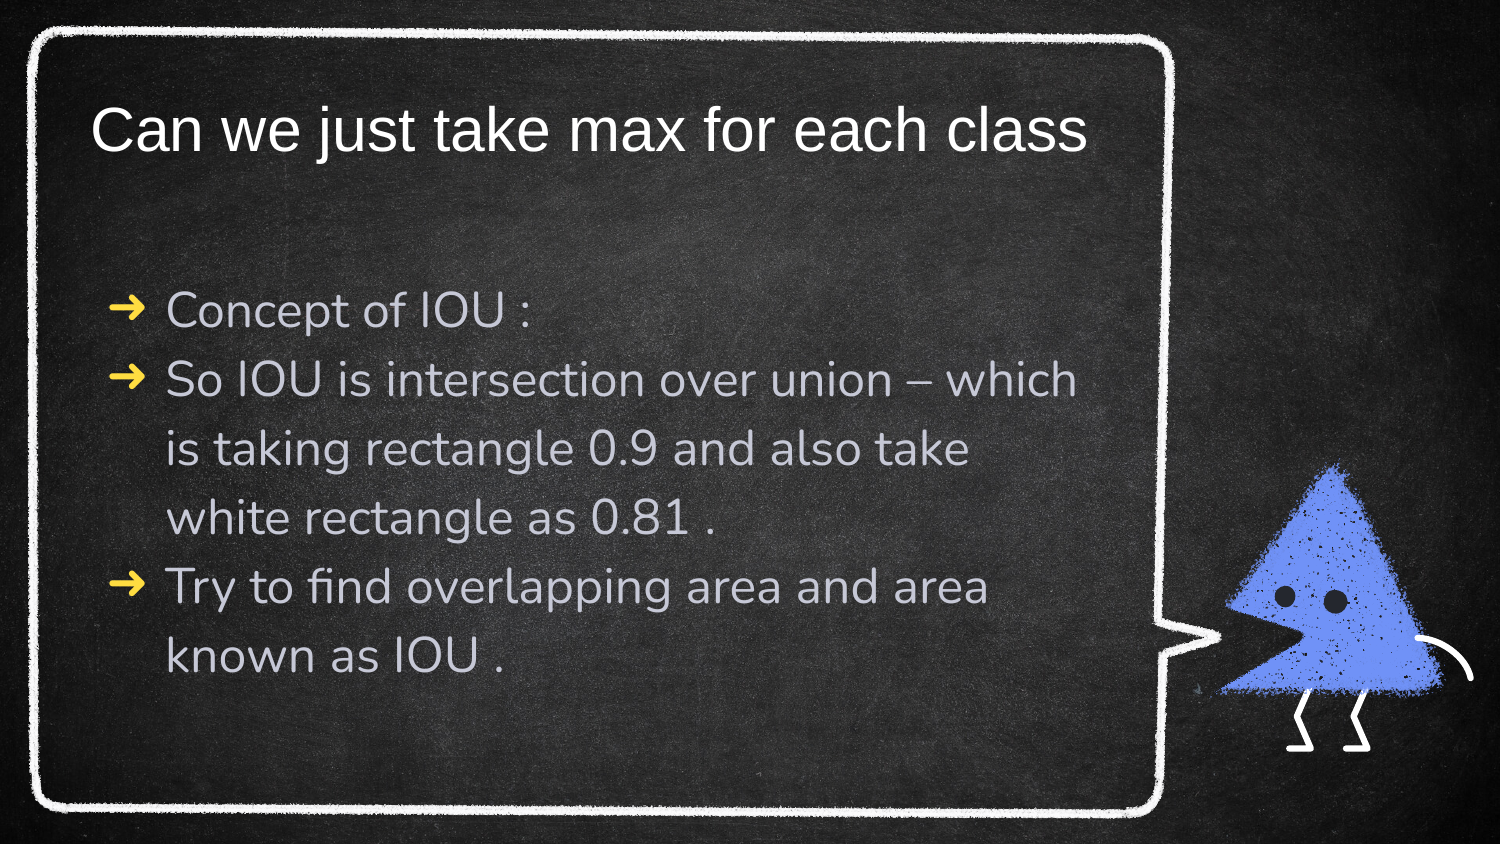

18
# Can we just take max for each class

Concept of IOU :
So IOU is intersection over union – which is taking rectangle 0.9 and also take white rectangle as 0.81 .
Try to find overlapping area and area known as IOU .